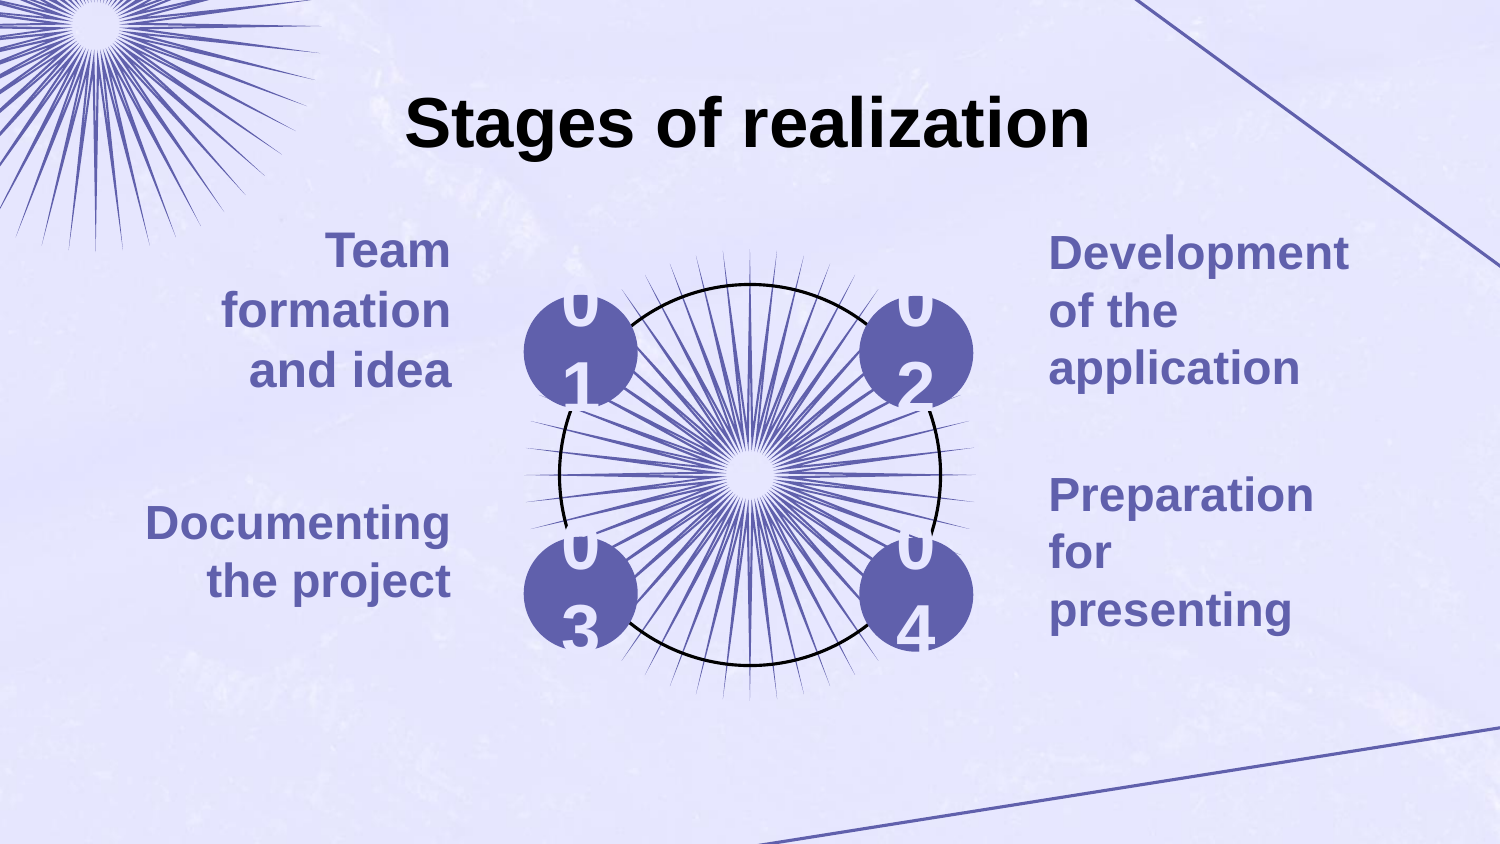

# Stages of realization

Team formation and idea
Development of the application

01
02
Preparation for presenting
Documenting the project

03
04